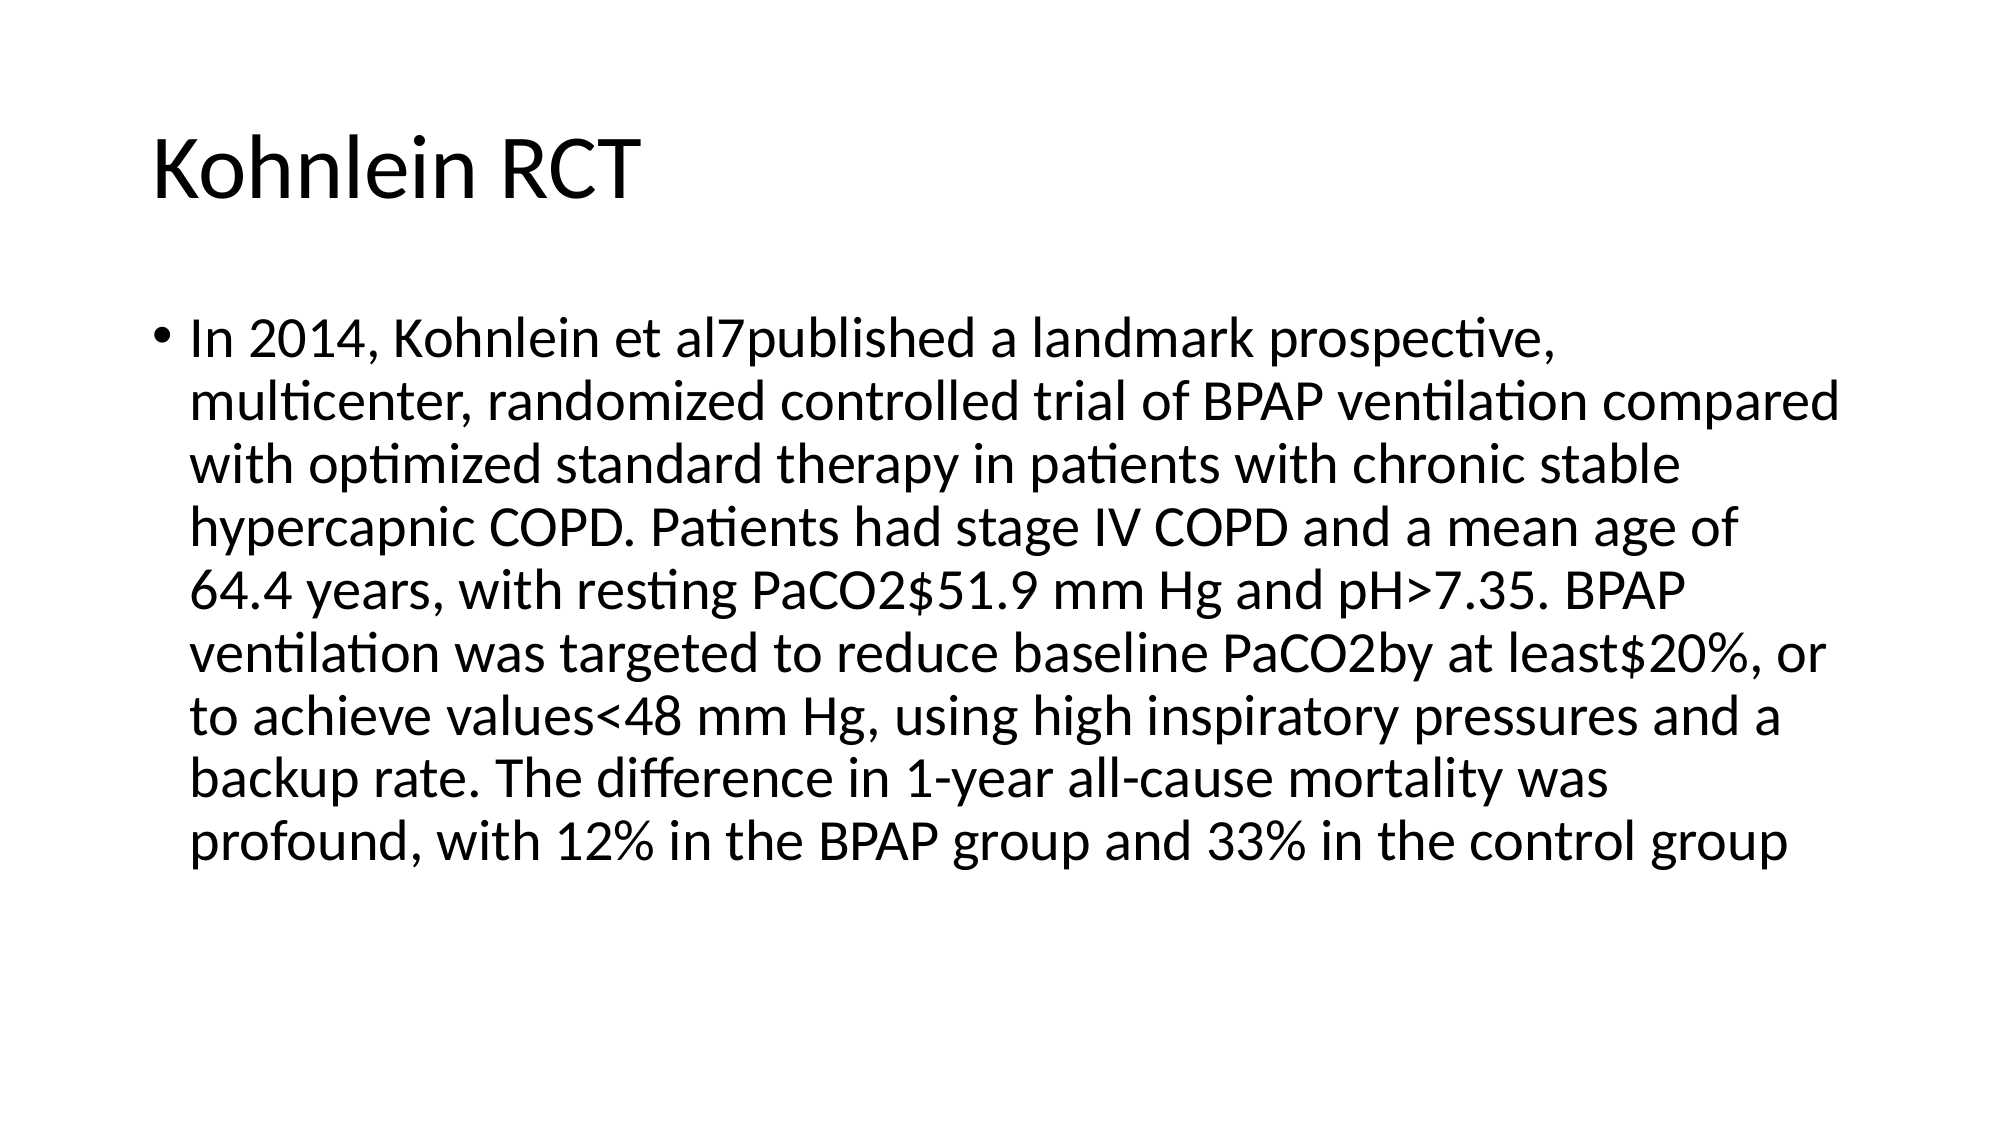

# Kohnlein RCT
In 2014, Kohnlein et al7published a landmark prospective, multicenter, randomized controlled trial of BPAP ventilation compared with optimized standard therapy in patients with chronic stable hypercapnic COPD. Patients had stage IV COPD and a mean age of 64.4 years, with resting PaCO2$51.9 mm Hg and pH>7.35. BPAP ventilation was targeted to reduce baseline PaCO2by at least$20%, or to achieve values<48 mm Hg, using high inspiratory pressures and a backup rate. The difference in 1-year all-cause mortality was profound, with 12% in the BPAP group and 33% in the control group